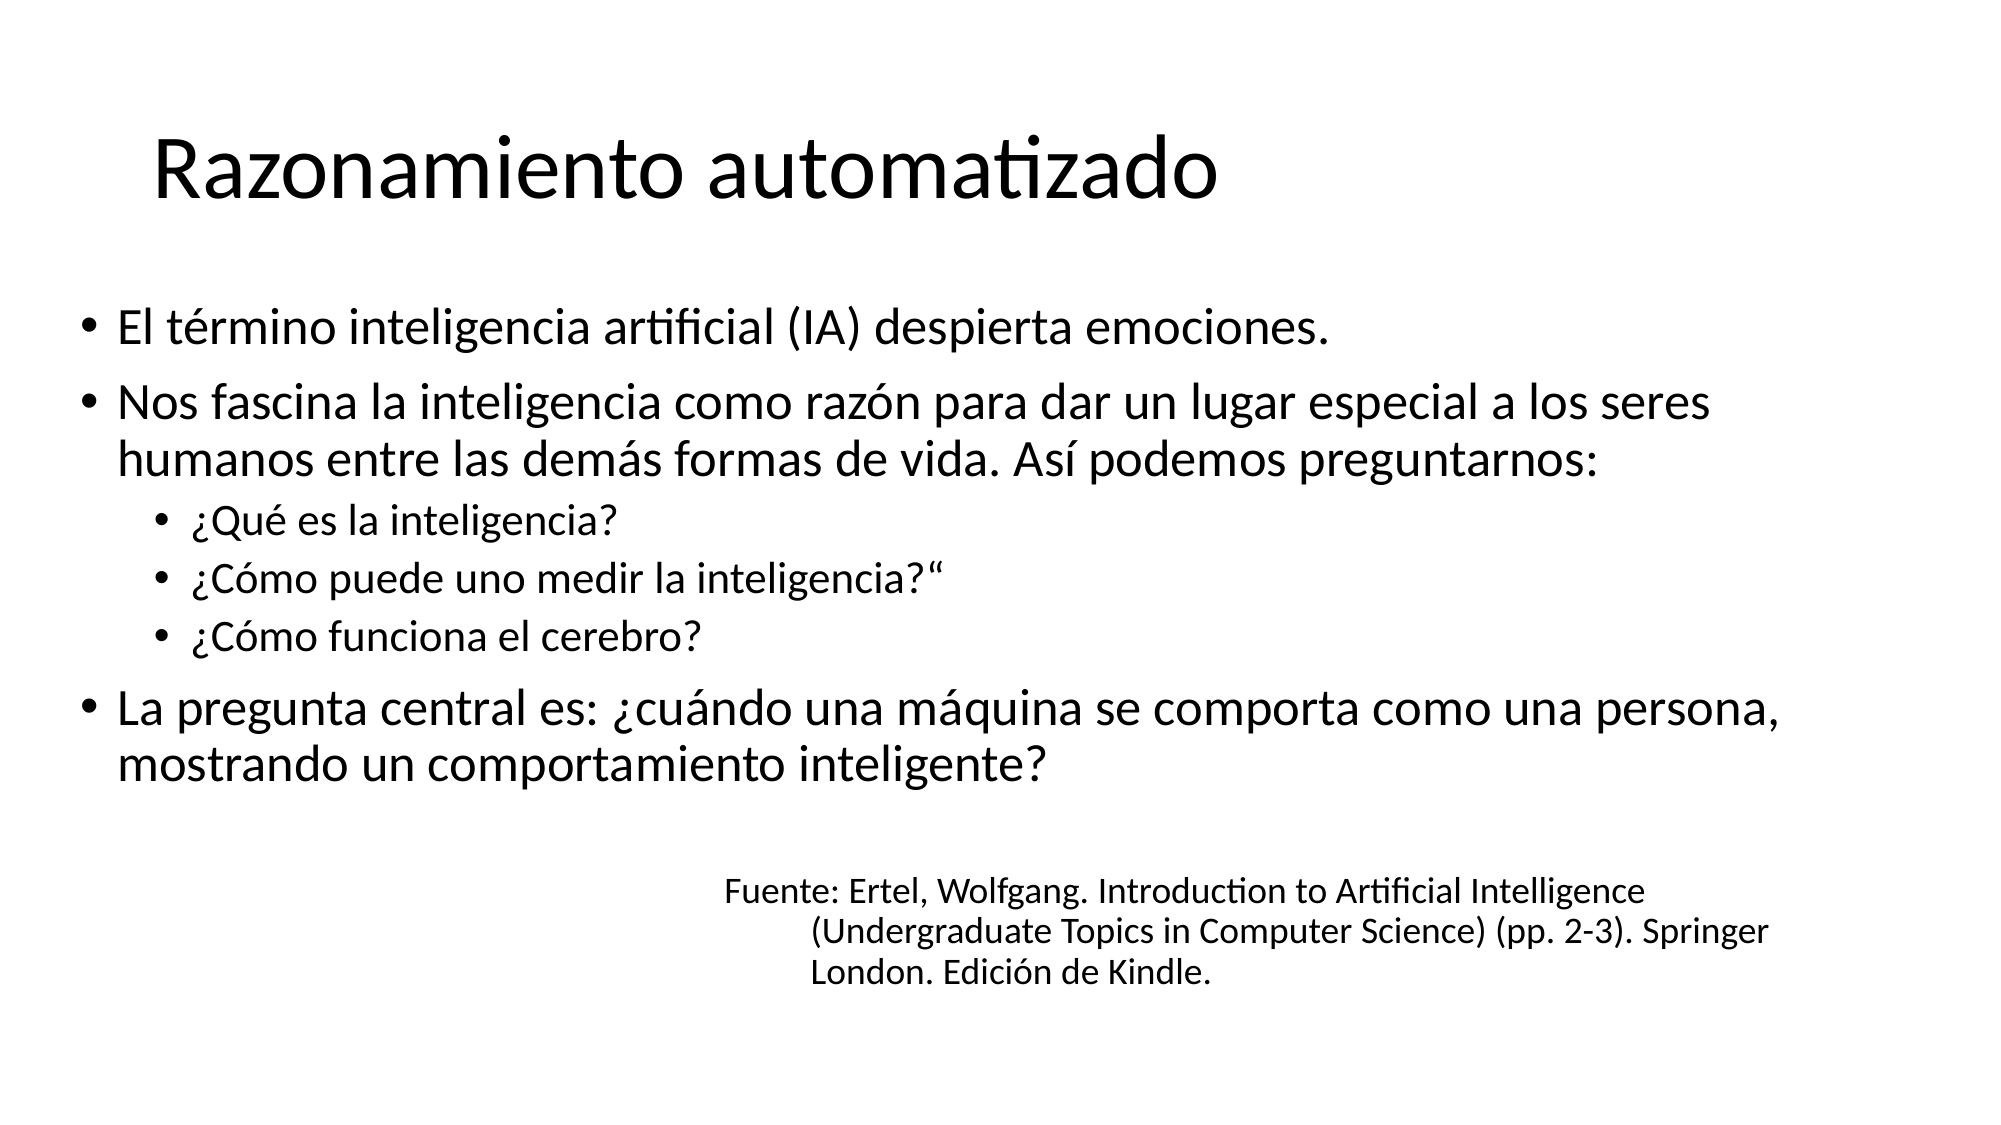

# Razonamiento automatizado
El término inteligencia artificial (IA) despierta emociones.
Nos fascina la inteligencia como razón para dar un lugar especial a los seres humanos entre las demás formas de vida. Así podemos preguntarnos:
¿Qué es la inteligencia?
¿Cómo puede uno medir la inteligencia?“
¿Cómo funciona el cerebro?
La pregunta central es: ¿cuándo una máquina se comporta como una persona, mostrando un comportamiento inteligente?

Fuente: Ertel, Wolfgang. Introduction to Artificial Intelligence (Undergraduate Topics in Computer Science) (pp. 2-3). Springer London. Edición de Kindle.